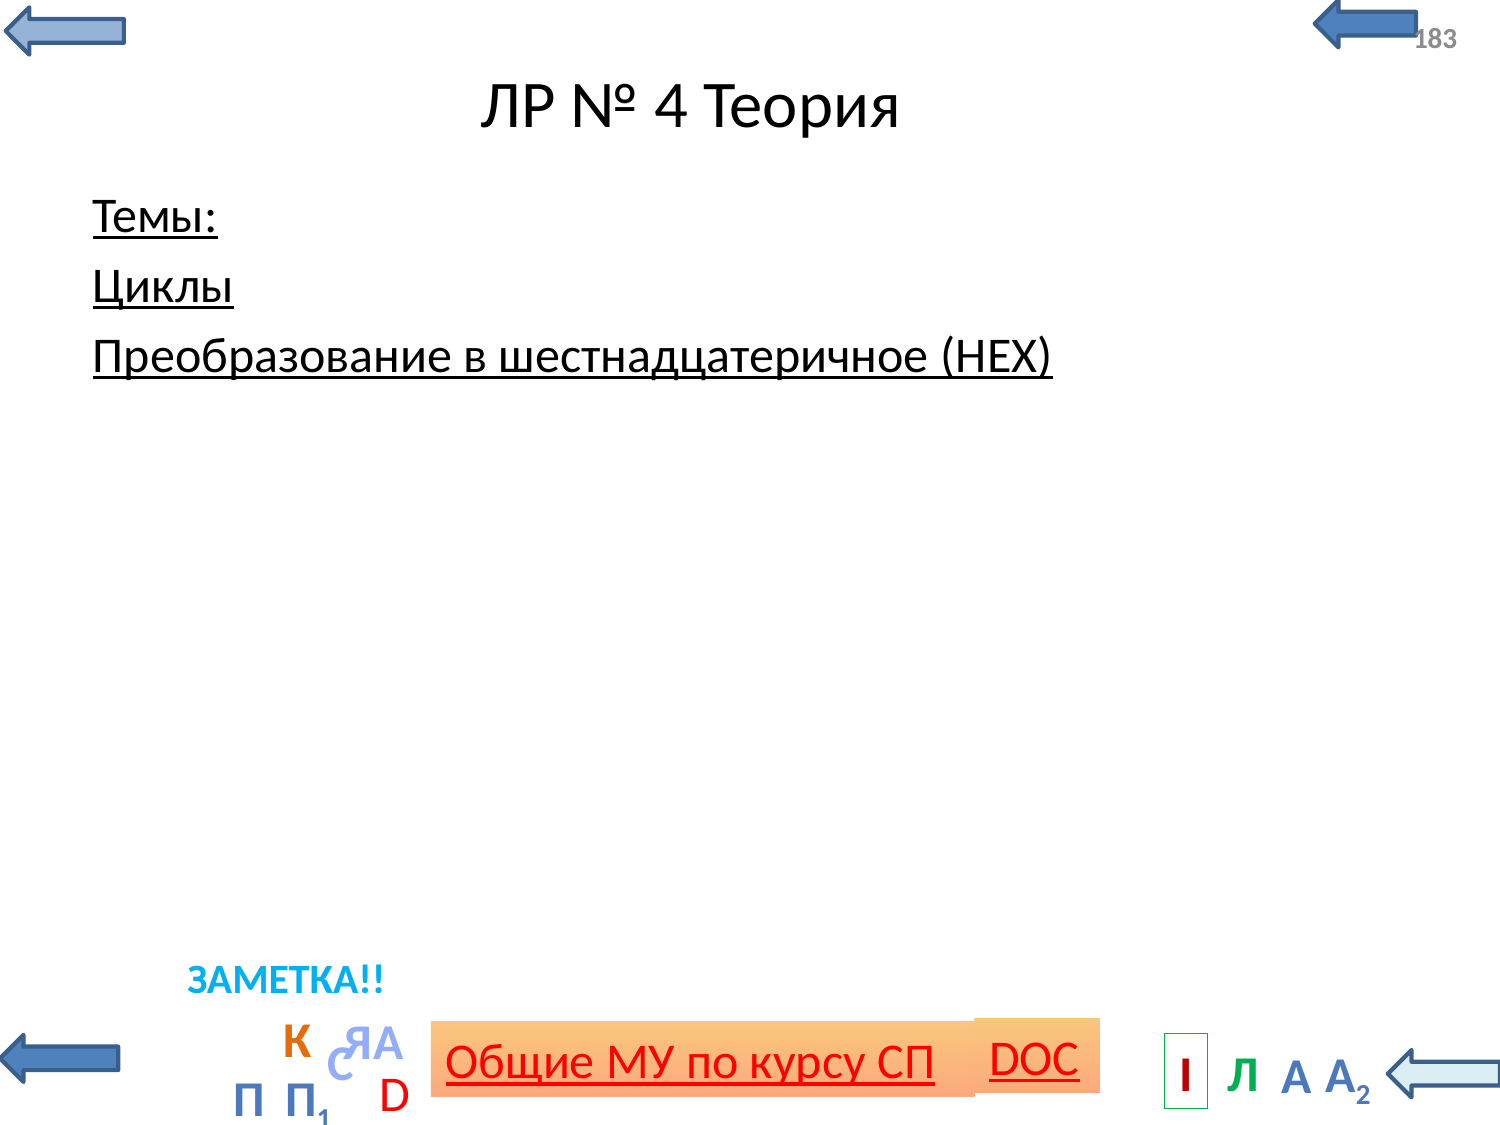

183
# ЛР № 4 Теория
Темы:
Циклы
Преобразование в шестнадцатеричное (HEX)

ЗАМЕТКА!!
С